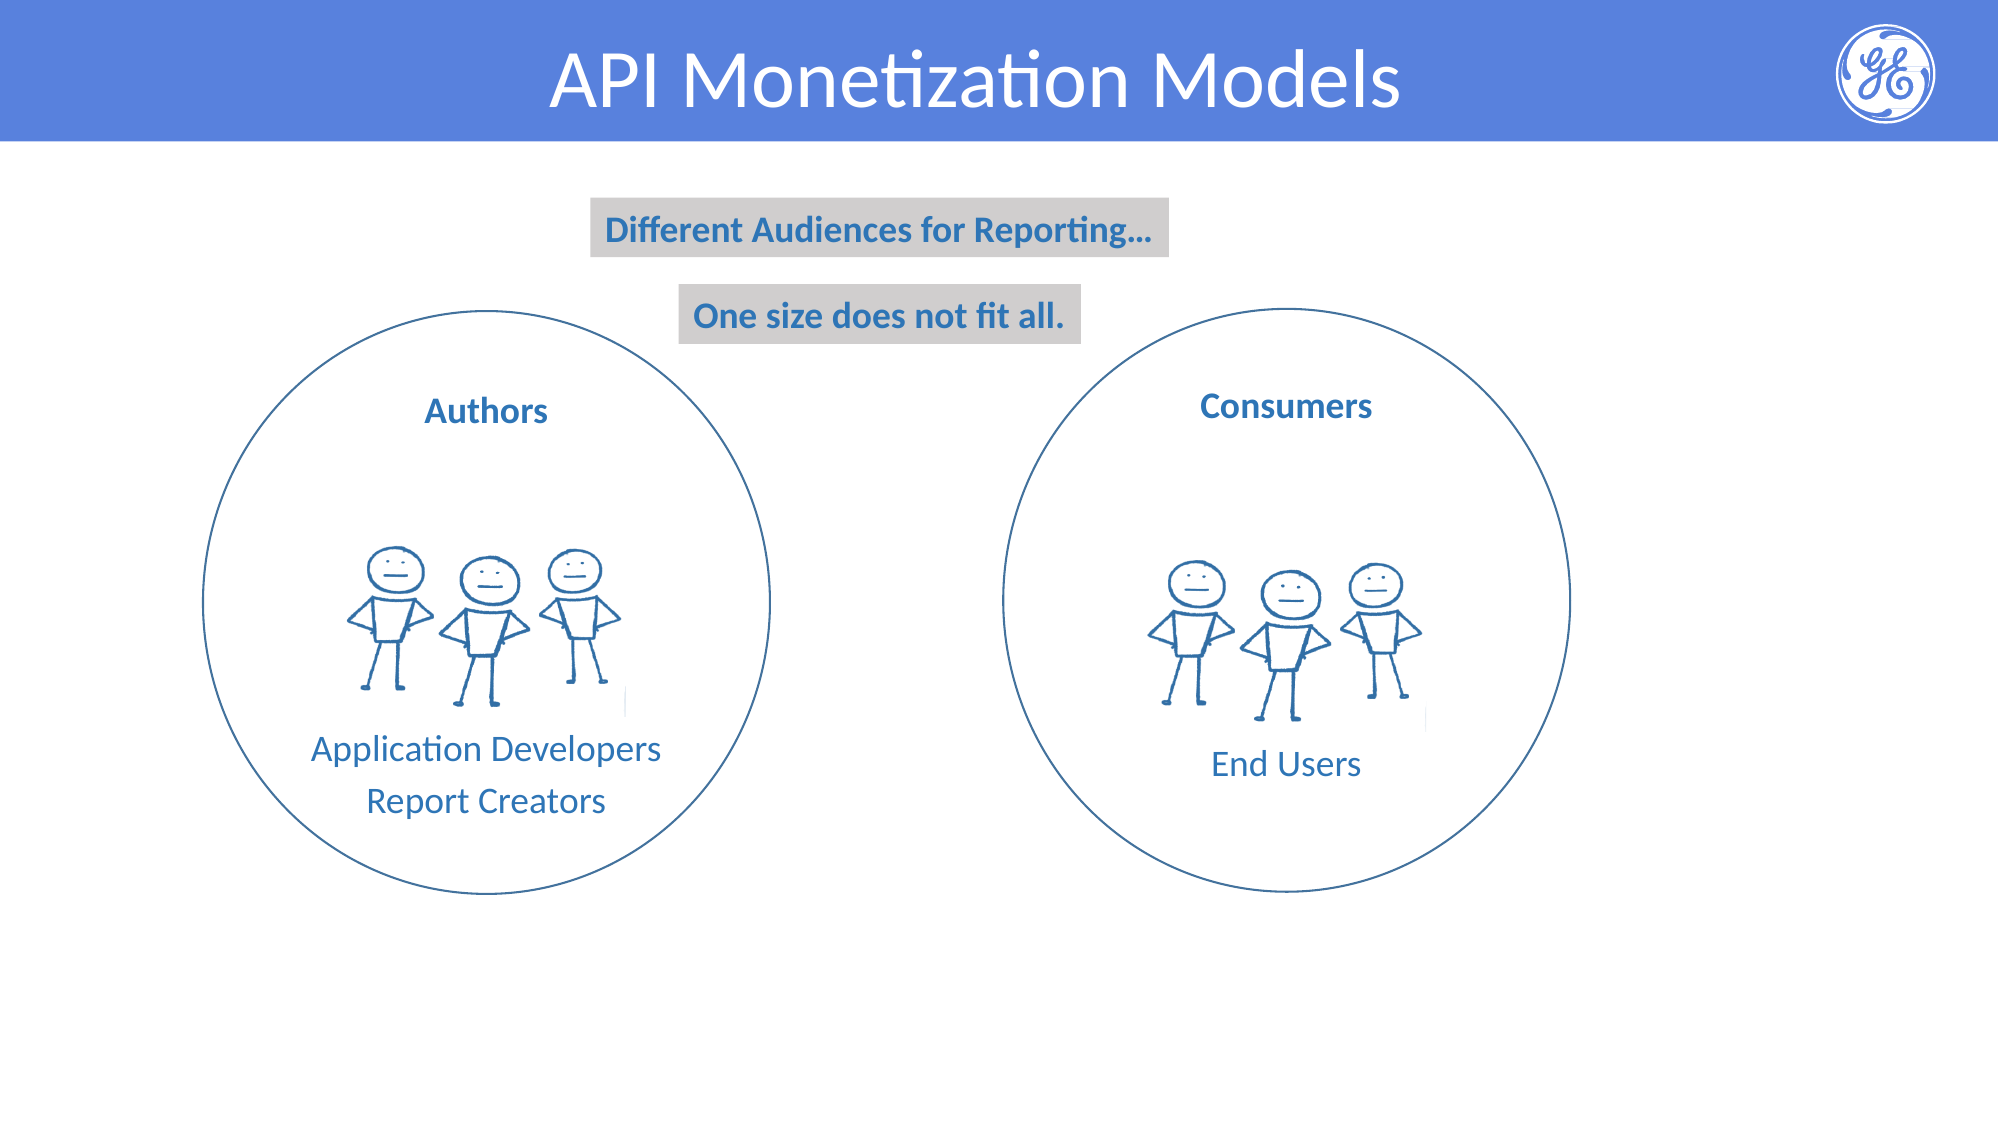

API Monetization Models

Different Audiences for Reporting…
One size does not fit all.

Consumers
Authors

Application Developers
End Users
Report Creators